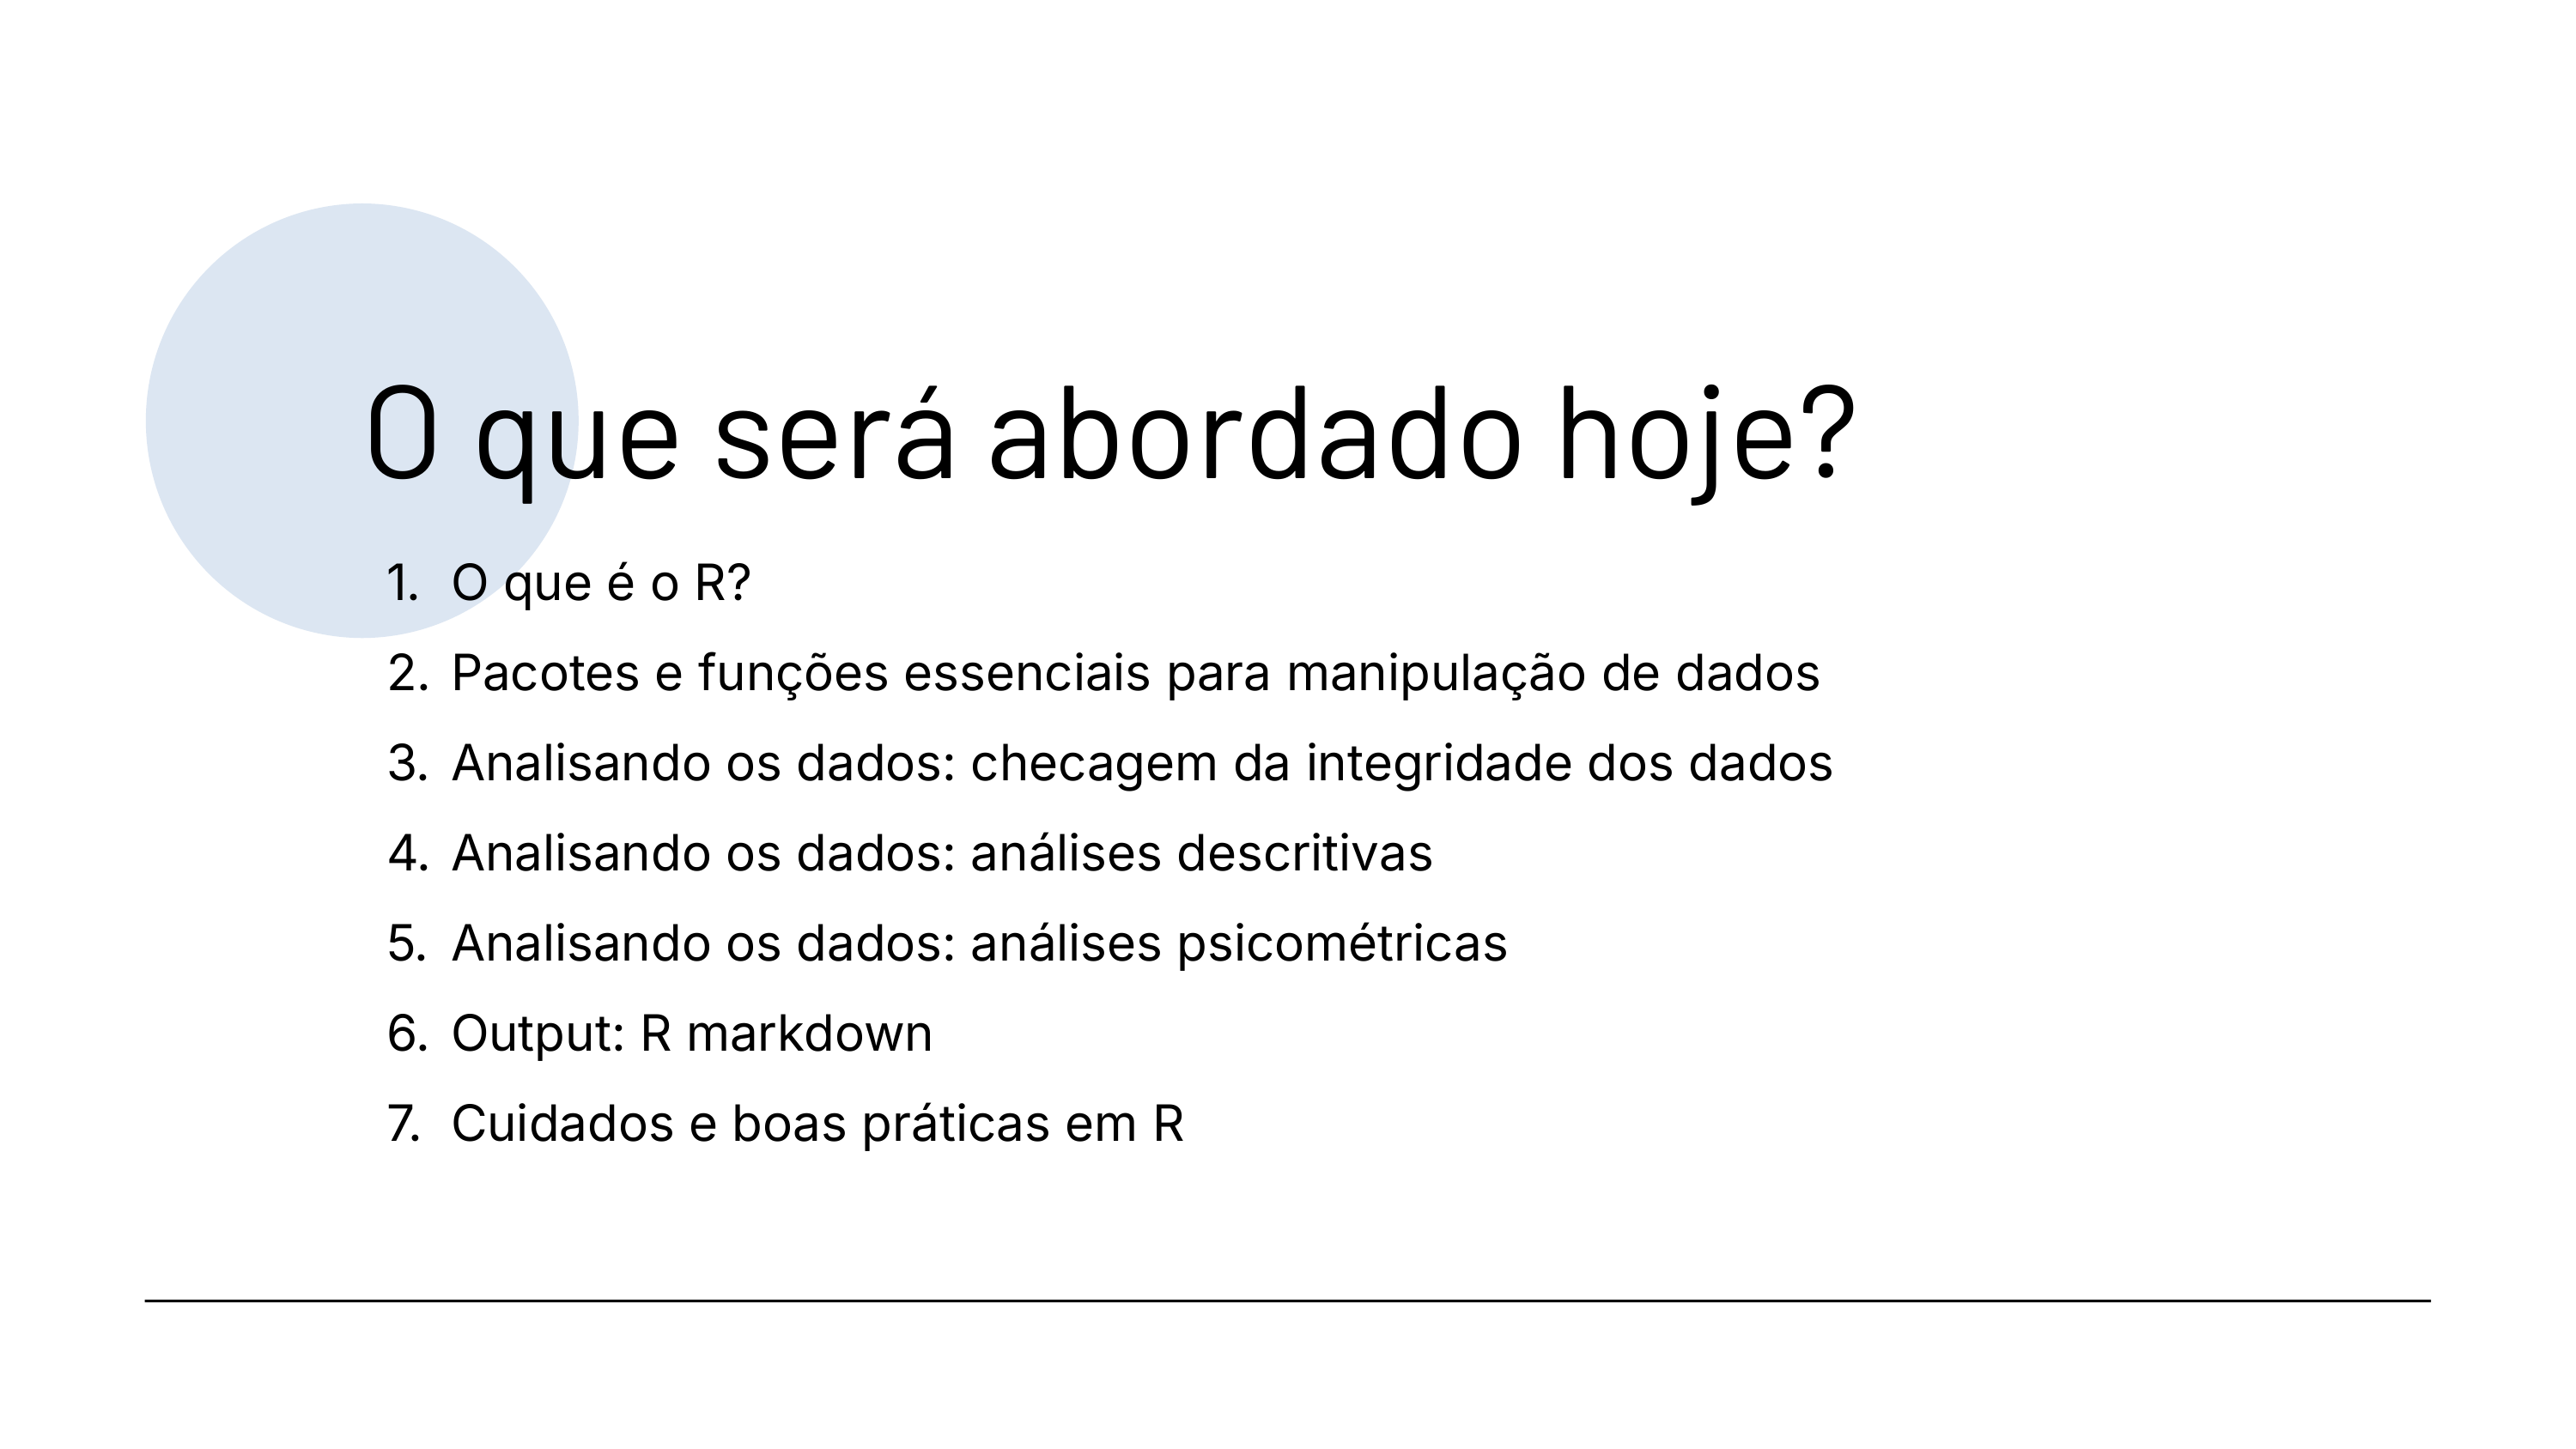

O que será abordado hoje?
O que é o R?
Pacotes e funções essenciais para manipulação de dados
Analisando os dados: checagem da integridade dos dados
Analisando os dados: análises descritivas
Analisando os dados: análises psicométricas
Output: R markdown
Cuidados e boas práticas em R